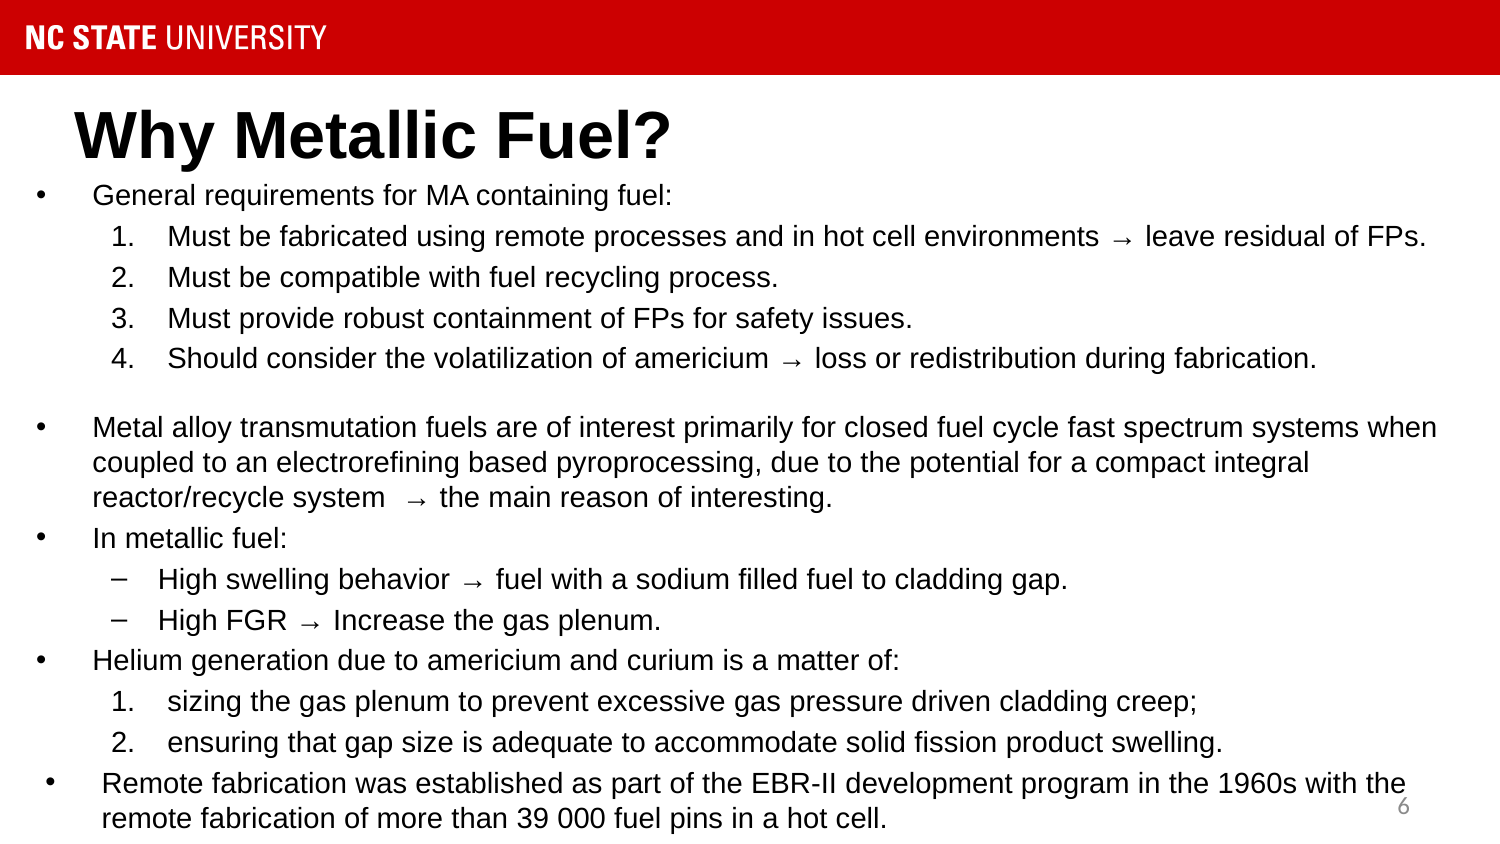

# Why Metallic Fuel?
General requirements for MA containing fuel:
Must be fabricated using remote processes and in hot cell environments → leave residual of FPs.
Must be compatible with fuel recycling process.
Must provide robust containment of FPs for safety issues.
Should consider the volatilization of americium → loss or redistribution during fabrication.
Metal alloy transmutation fuels are of interest primarily for closed fuel cycle fast spectrum systems when coupled to an electrorefining based pyroprocessing, due to the potential for a compact integral reactor/recycle system  → the main reason of interesting.
In metallic fuel:
High swelling behavior → fuel with a sodium filled fuel to cladding gap.
High FGR → Increase the gas plenum.
Helium generation due to americium and curium is a matter of:
sizing the gas plenum to prevent excessive gas pressure driven cladding creep;
ensuring that gap size is adequate to accommodate solid fission product swelling.
Remote fabrication was established as part of the EBR-II development program in the 1960s with the remote fabrication of more than 39 000 fuel pins in a hot cell.
6